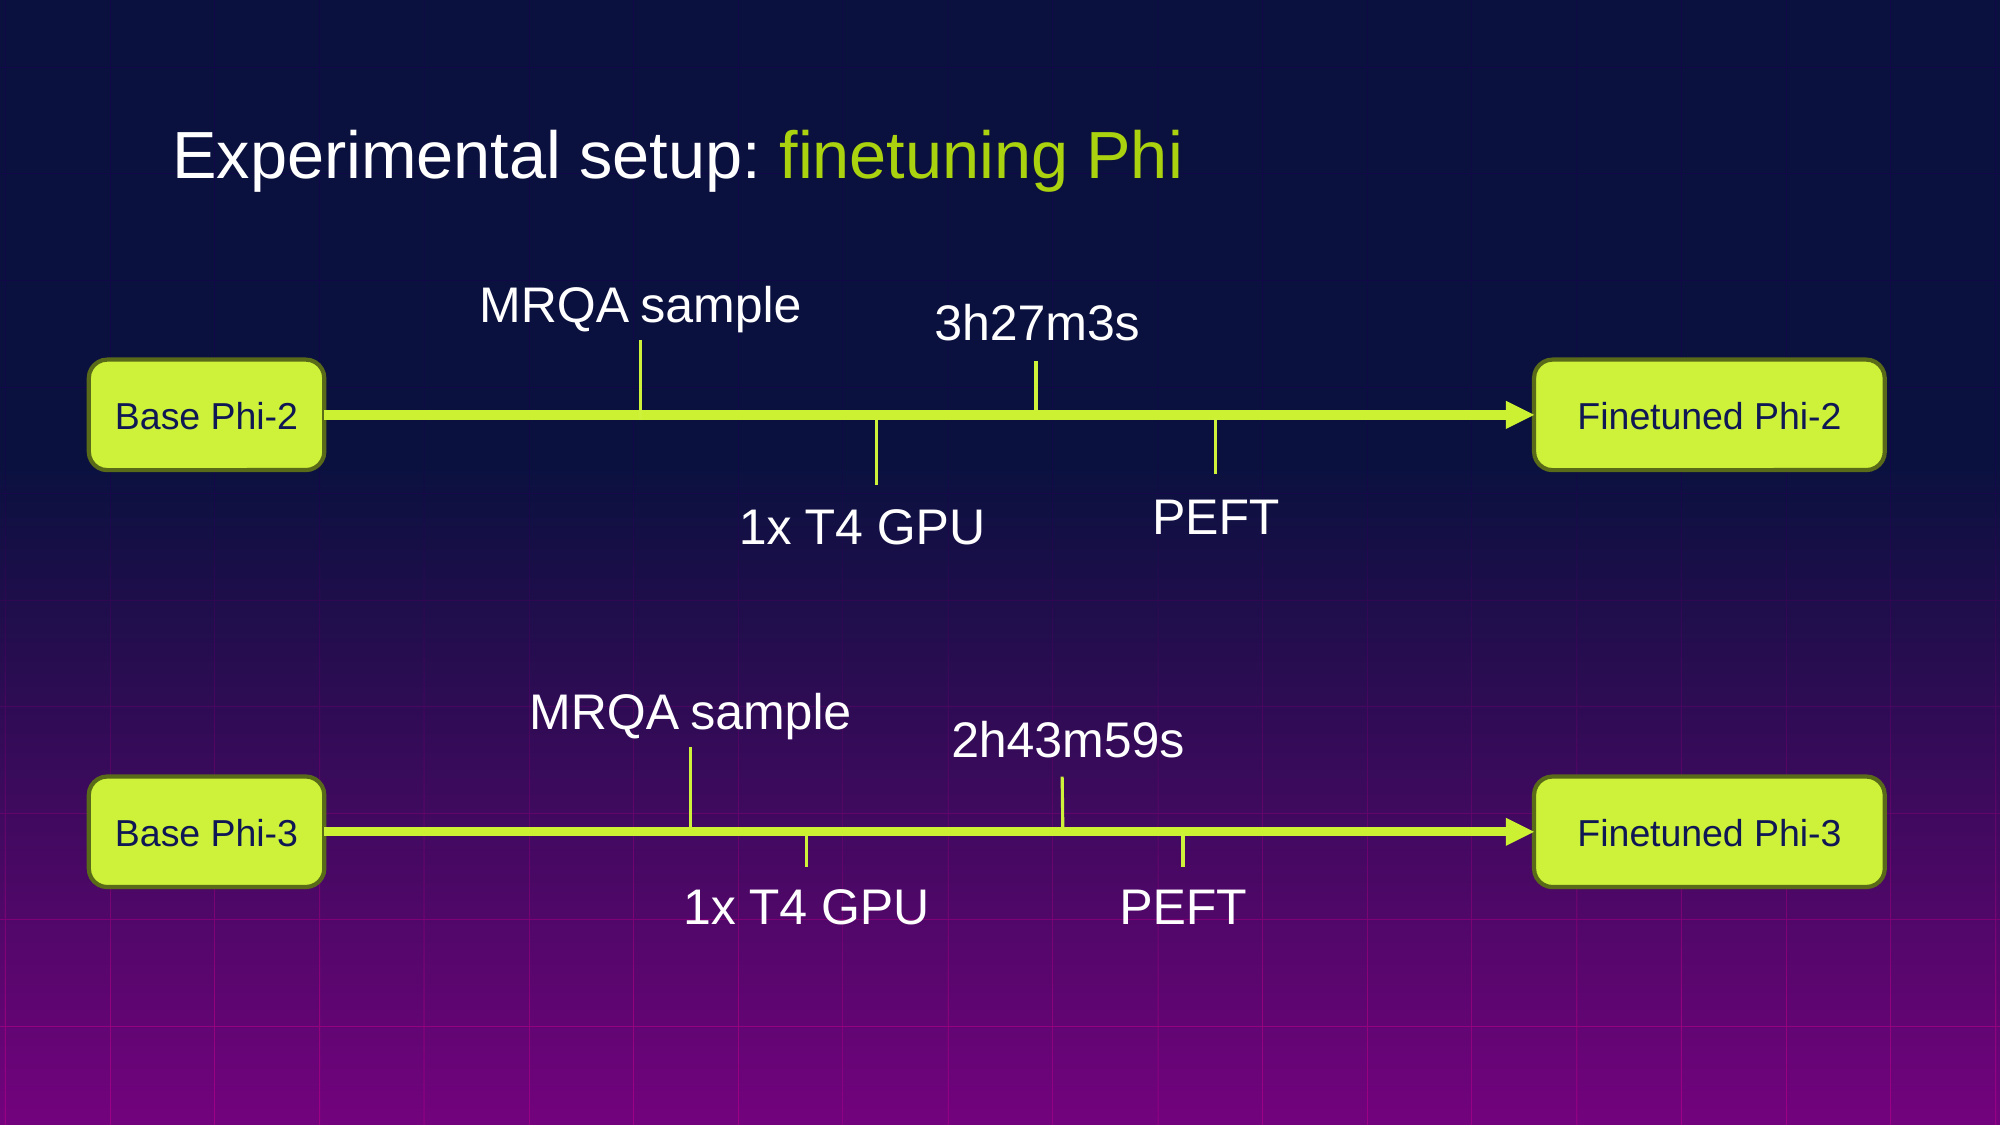

# Experimental setup: finetuning Phi
MRQA sample
3h27m3s
Finetuned Phi-2
Base Phi-2
PEFT
1x T4 GPU
MRQA sample
2h43m59s
Finetuned Phi-3
Base Phi-3
PEFT
1x T4 GPU